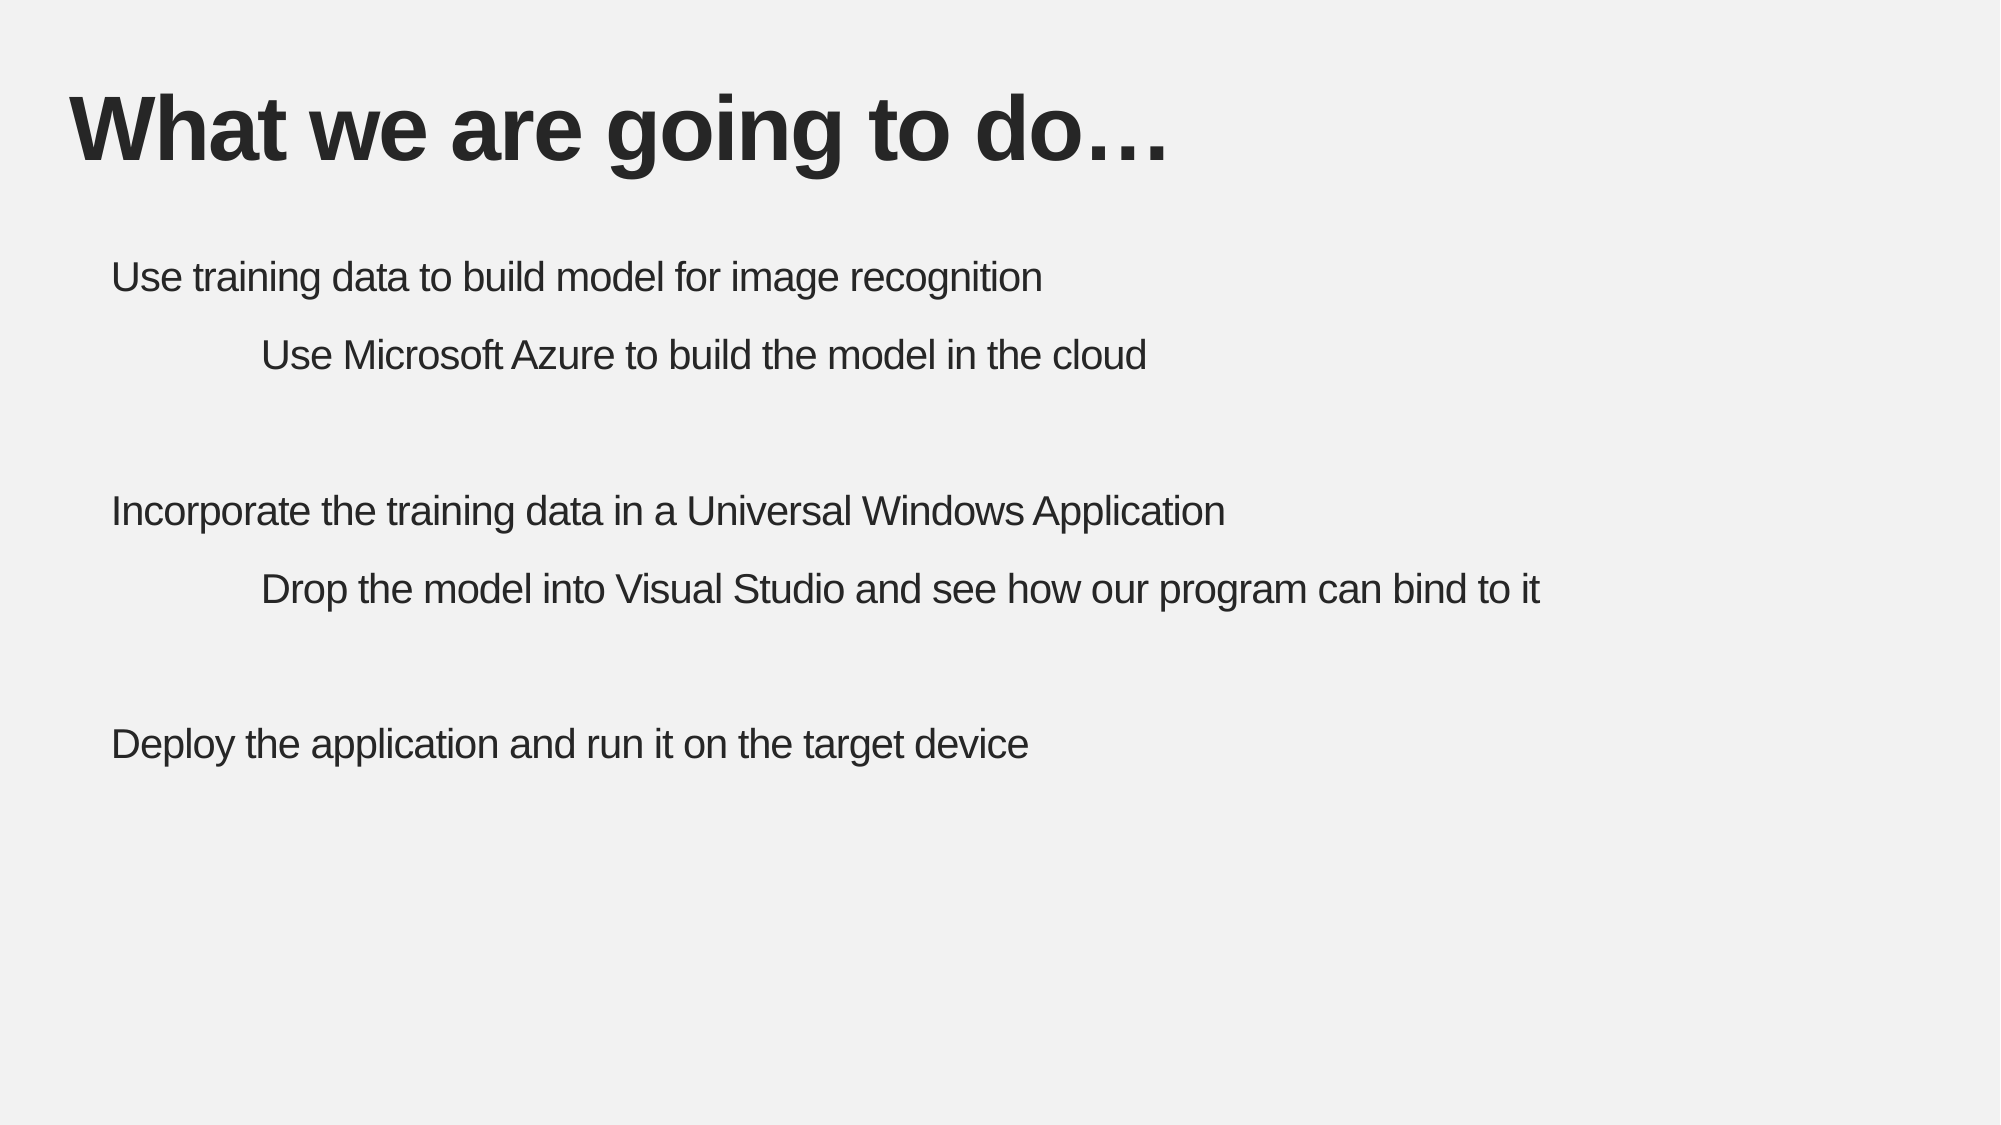

# What we are going to do…
Use training data to build model for image recognition
	Use Microsoft Azure to build the model in the cloud

Incorporate the training data in a Universal Windows Application
	Drop the model into Visual Studio and see how our program can bind to it

Deploy the application and run it on the target device